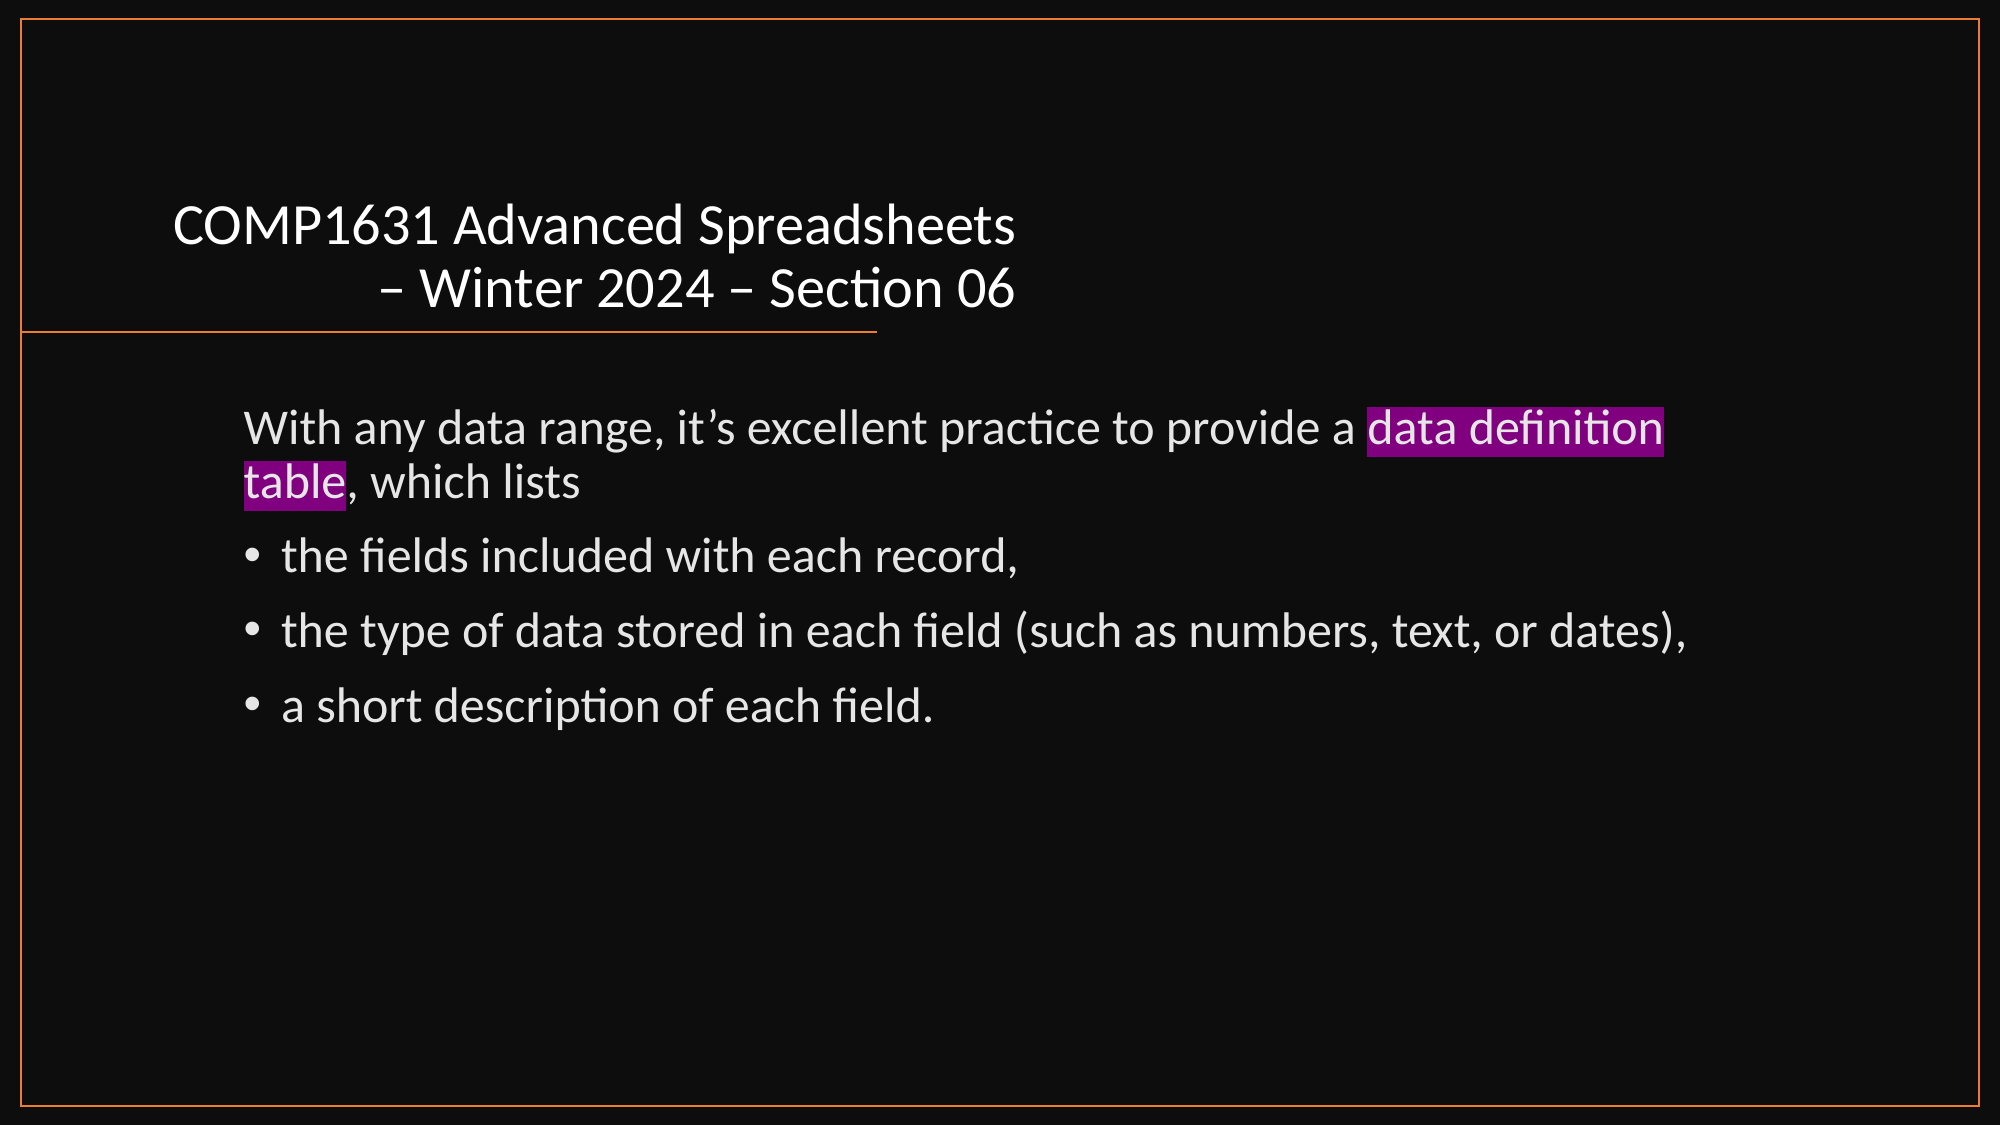

# COMP1631 Advanced Spreadsheets – Winter 2024 – Section 06
With any data range, it’s excellent practice to provide a data definition table, which lists
the fields included with each record,
the type of data stored in each field (such as numbers, text, or dates),
a short description of each field.